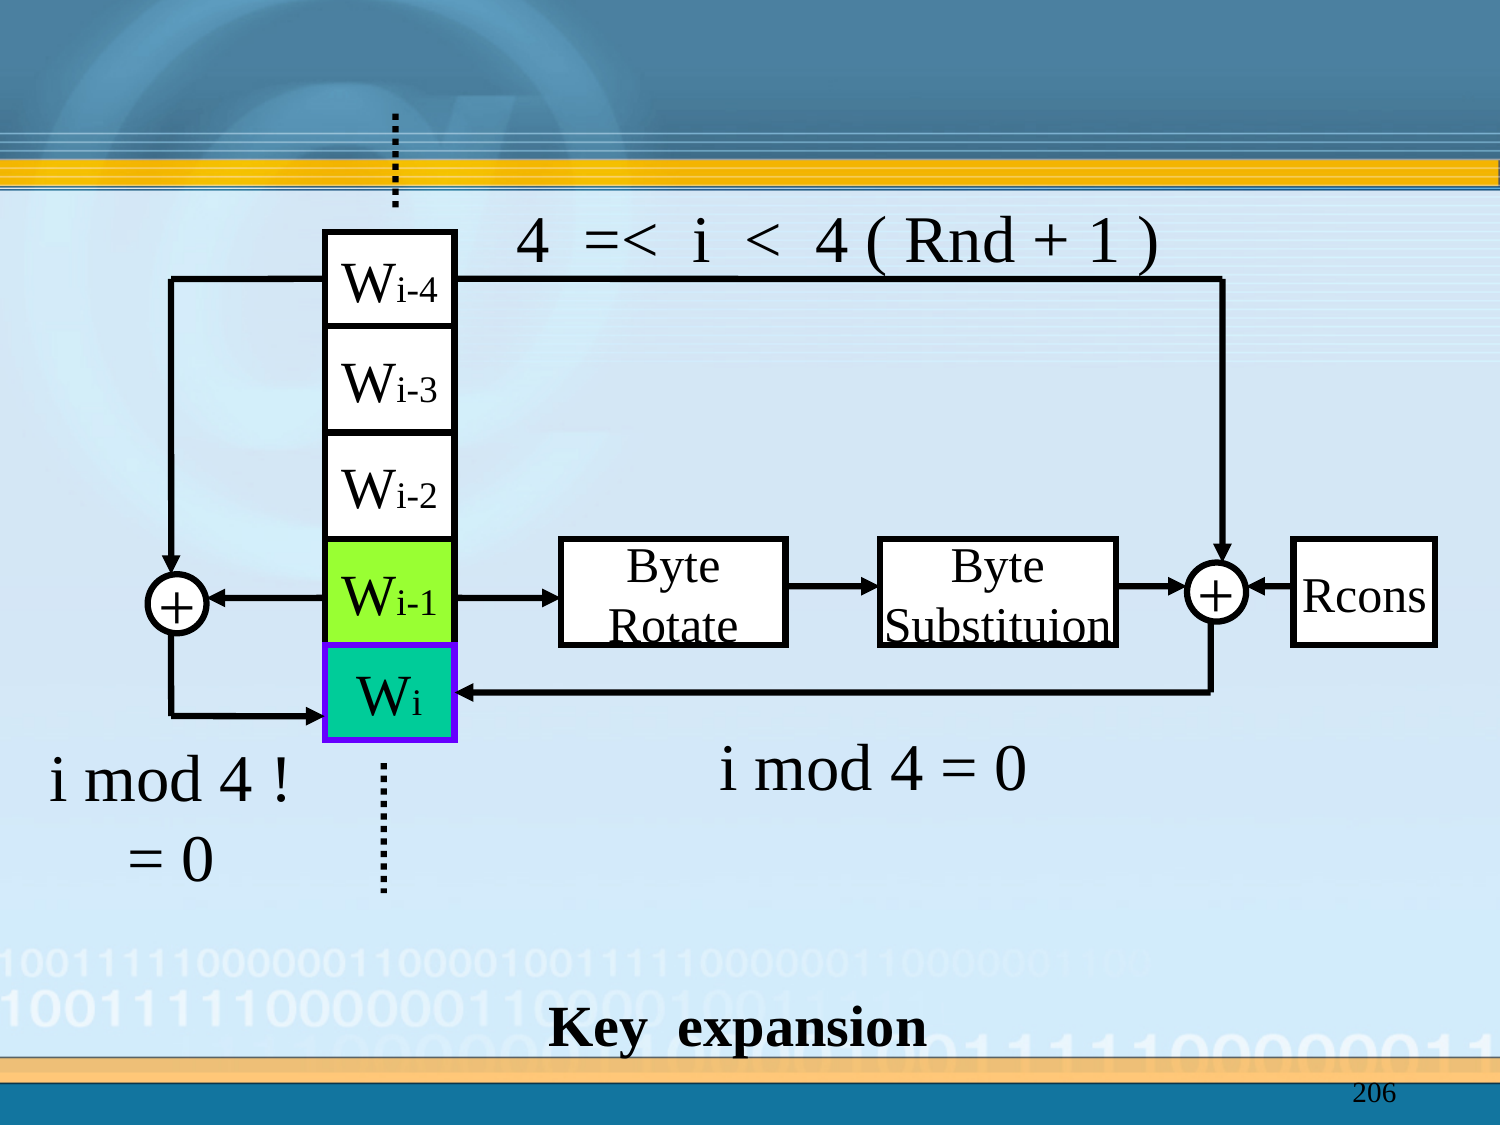

4  =<  i  <  4 ( Rnd + 1 )
Wi-4

Wi-3
Wi-2
Wi-1
Byte
Rotate
Byte
Substituion
Rcons
+
+

Wi

i mod 4 = 0
i mod 4 != 0

# Key  expansion
206